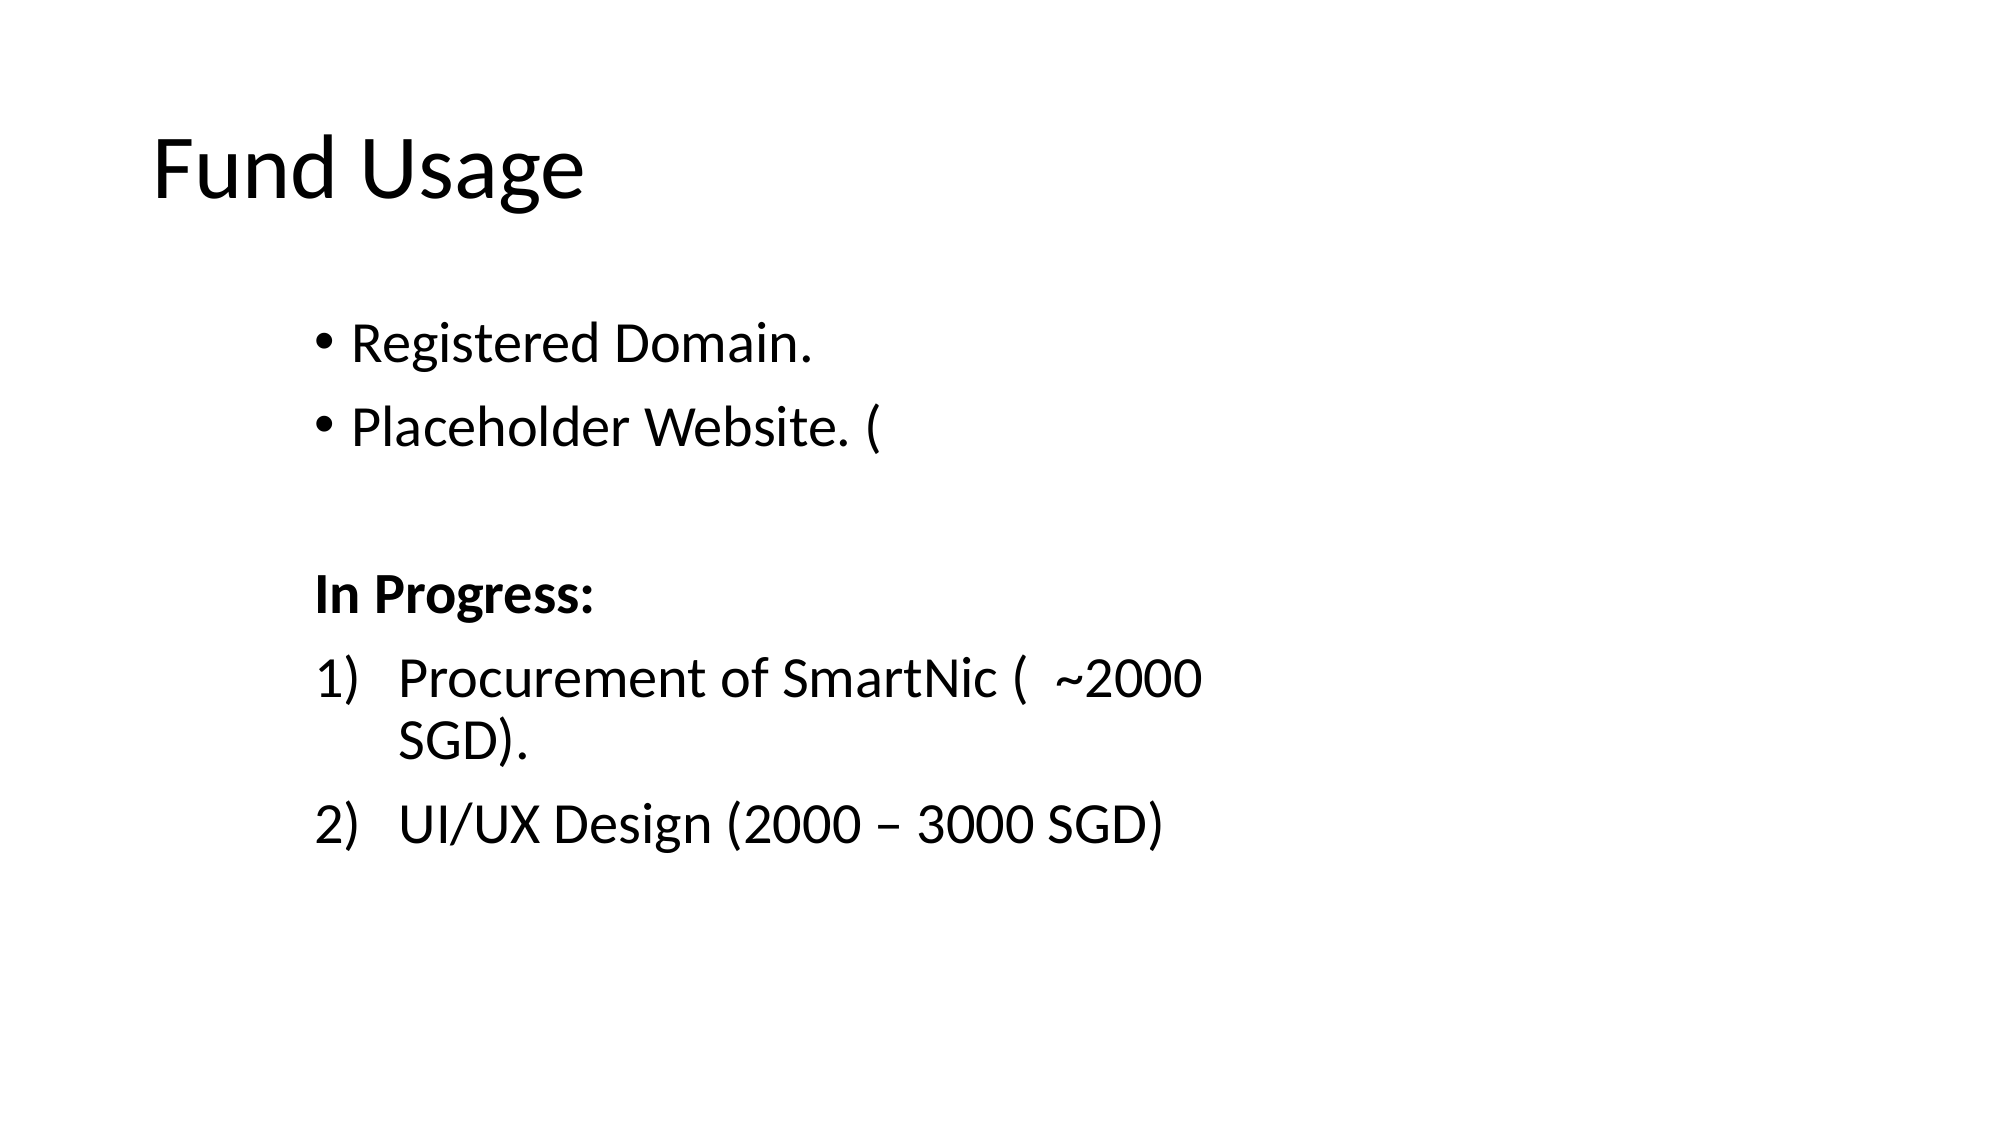

# Fund Usage
Registered Domain.
Placeholder Website. (

In Progress:
Procurement of SmartNic (  ~2000 SGD).
UI/UX Design (2000 – 3000 SGD)